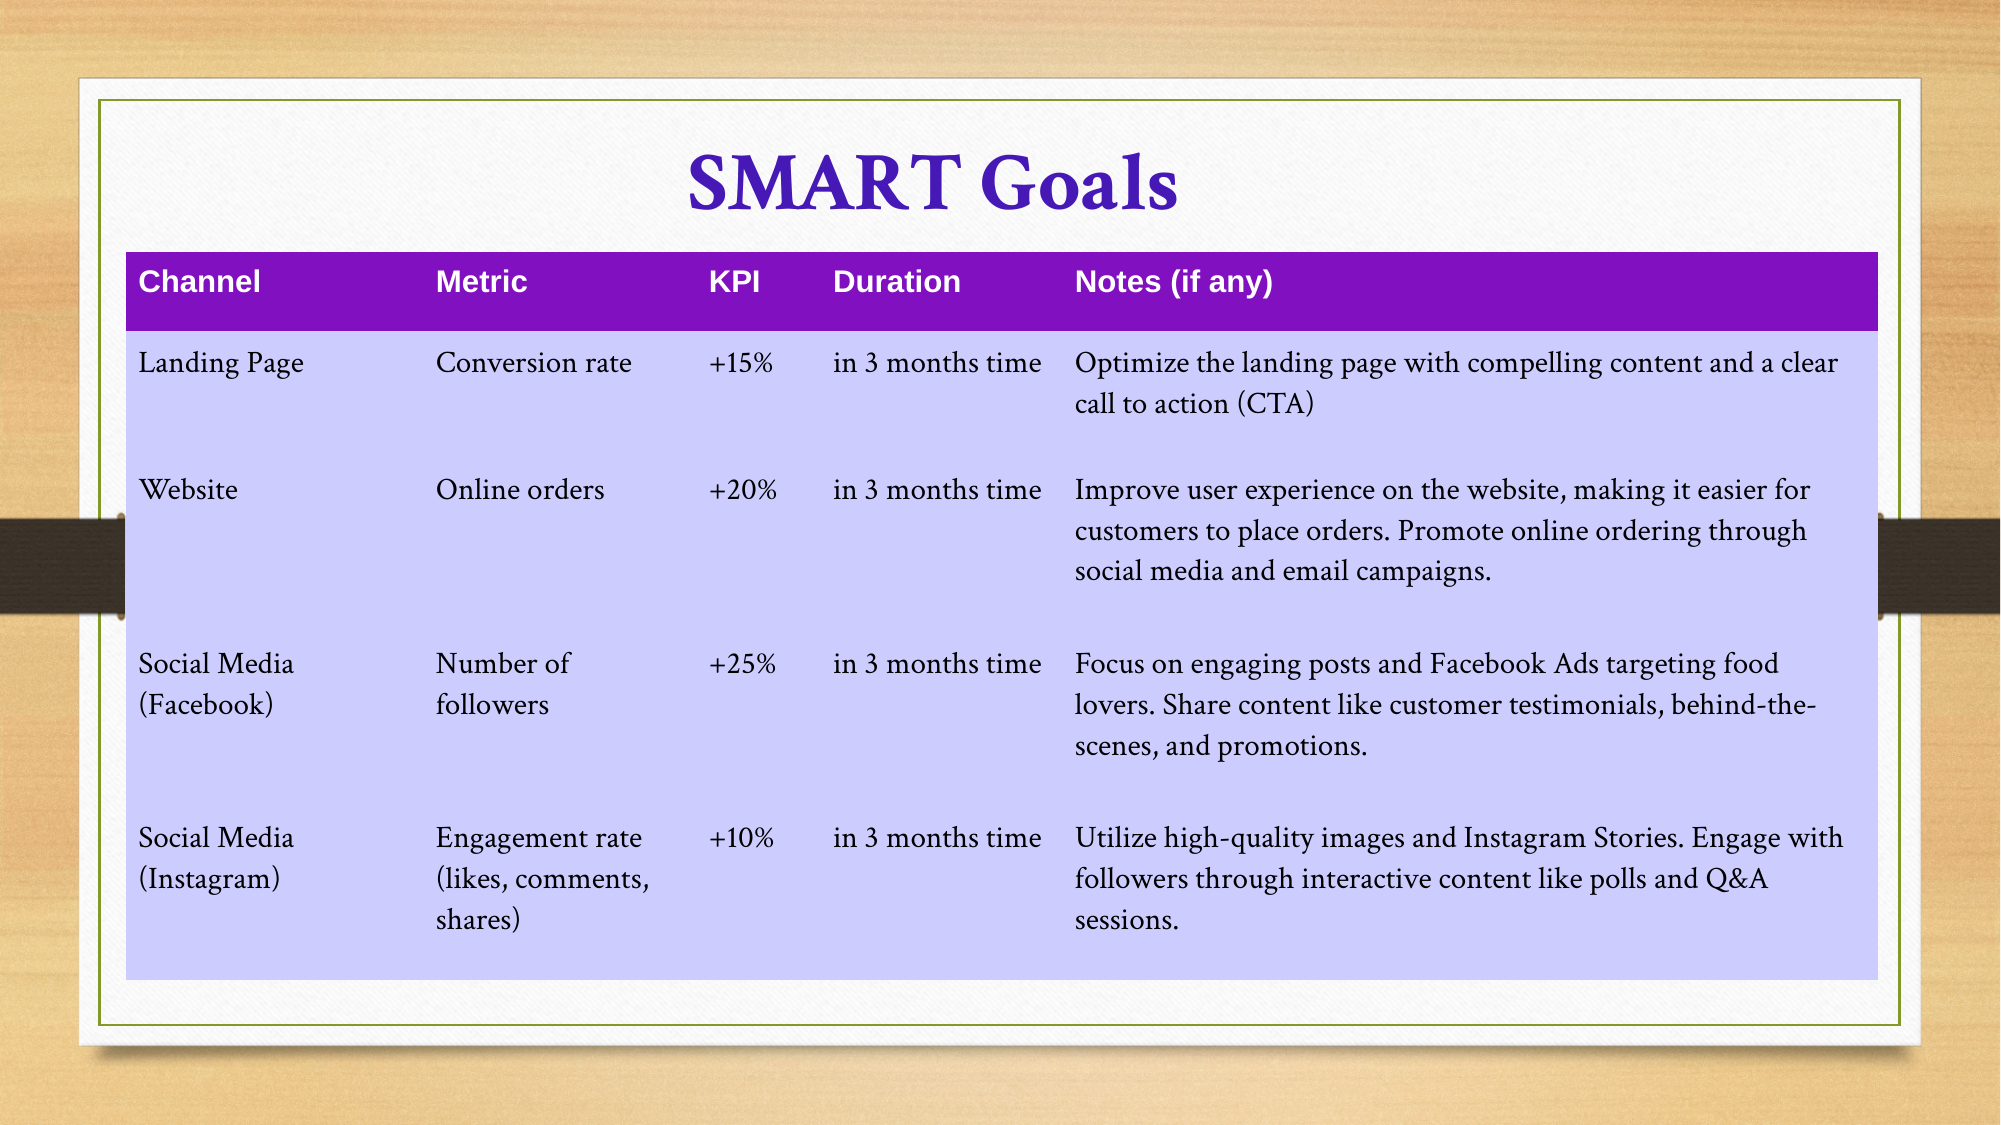

SMART Goals
| Channel | Metric | KPI | Duration | Notes (if any) |
| --- | --- | --- | --- | --- |
| Landing Page | Conversion rate | +15% | in 3 months time | Optimize the landing page with compelling content and a clear call to action (CTA) |
| Website | Online orders | +20% | in 3 months time | Improve user experience on the website, making it easier for customers to place orders. Promote online ordering through social media and email campaigns. |
| Social Media (Facebook) | Number of followers | +25% | in 3 months time | Focus on engaging posts and Facebook Ads targeting food lovers. Share content like customer testimonials, behind-the-scenes, and promotions. |
| Social Media (Instagram) | Engagement rate (likes, comments, shares) | +10% | in 3 months time | Utilize high-quality images and Instagram Stories. Engage with followers through interactive content like polls and Q&A sessions. |